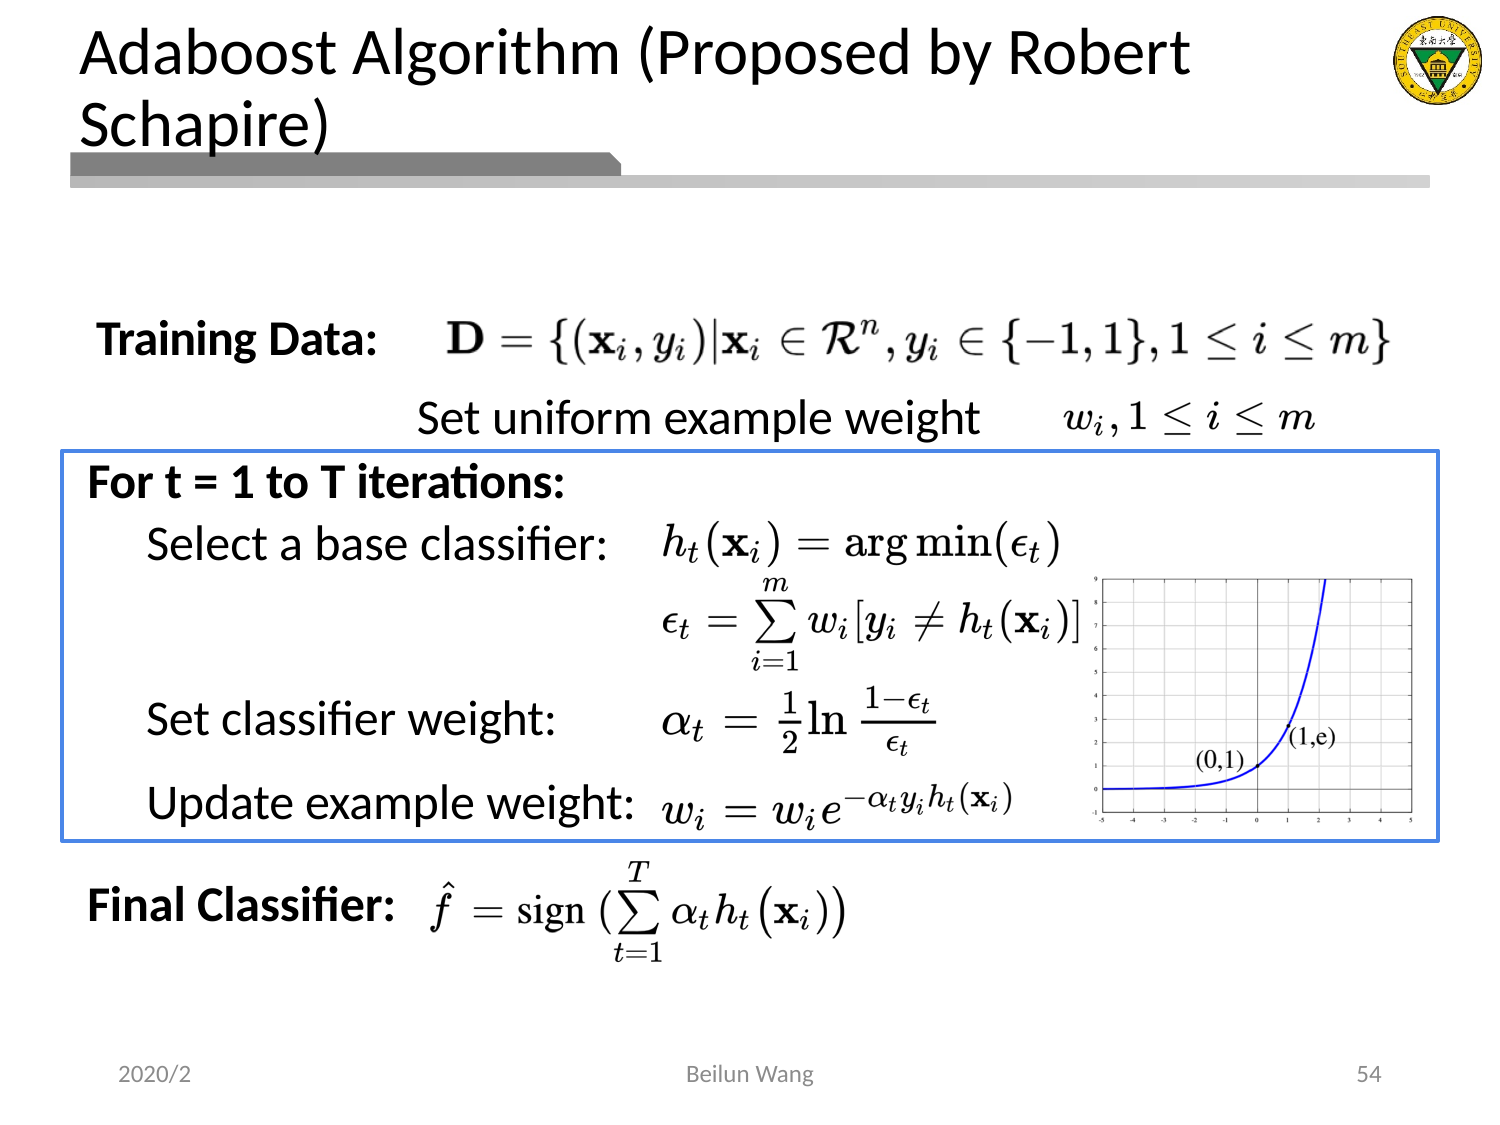

# Adaboost Algorithm (Proposed by Robert Schapire)
Training Data:
Set uniform example weight
For t = 1 to T iterations:
Select a base classifier:

Set classifier weight:  Update example weight:
Final Classifier:

2020/2
Beilun Wang
54